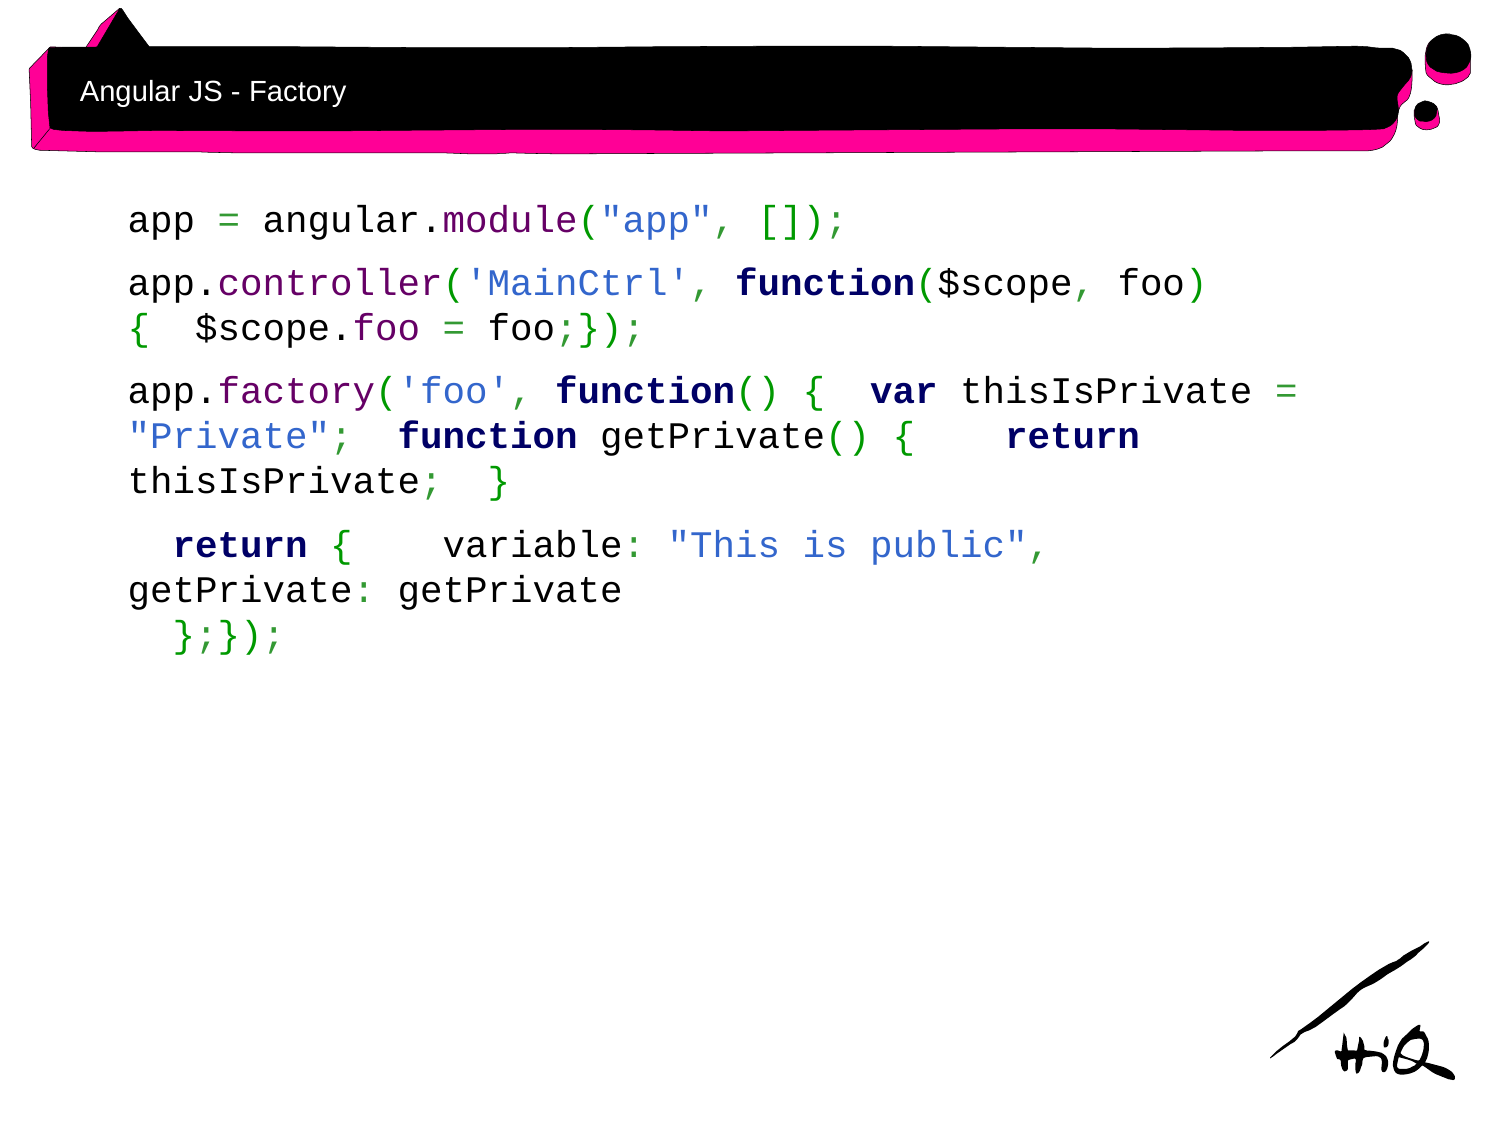

# Angular JS - Factory
app = angular.module("app", []);
app.controller('MainCtrl', function($scope, foo) {  $scope.foo = foo;});
app.factory('foo', function() {  var thisIsPrivate = "Private";  function getPrivate() {    return thisIsPrivate;  }
  return {    variable: "This is public",    getPrivate: getPrivate
  };});